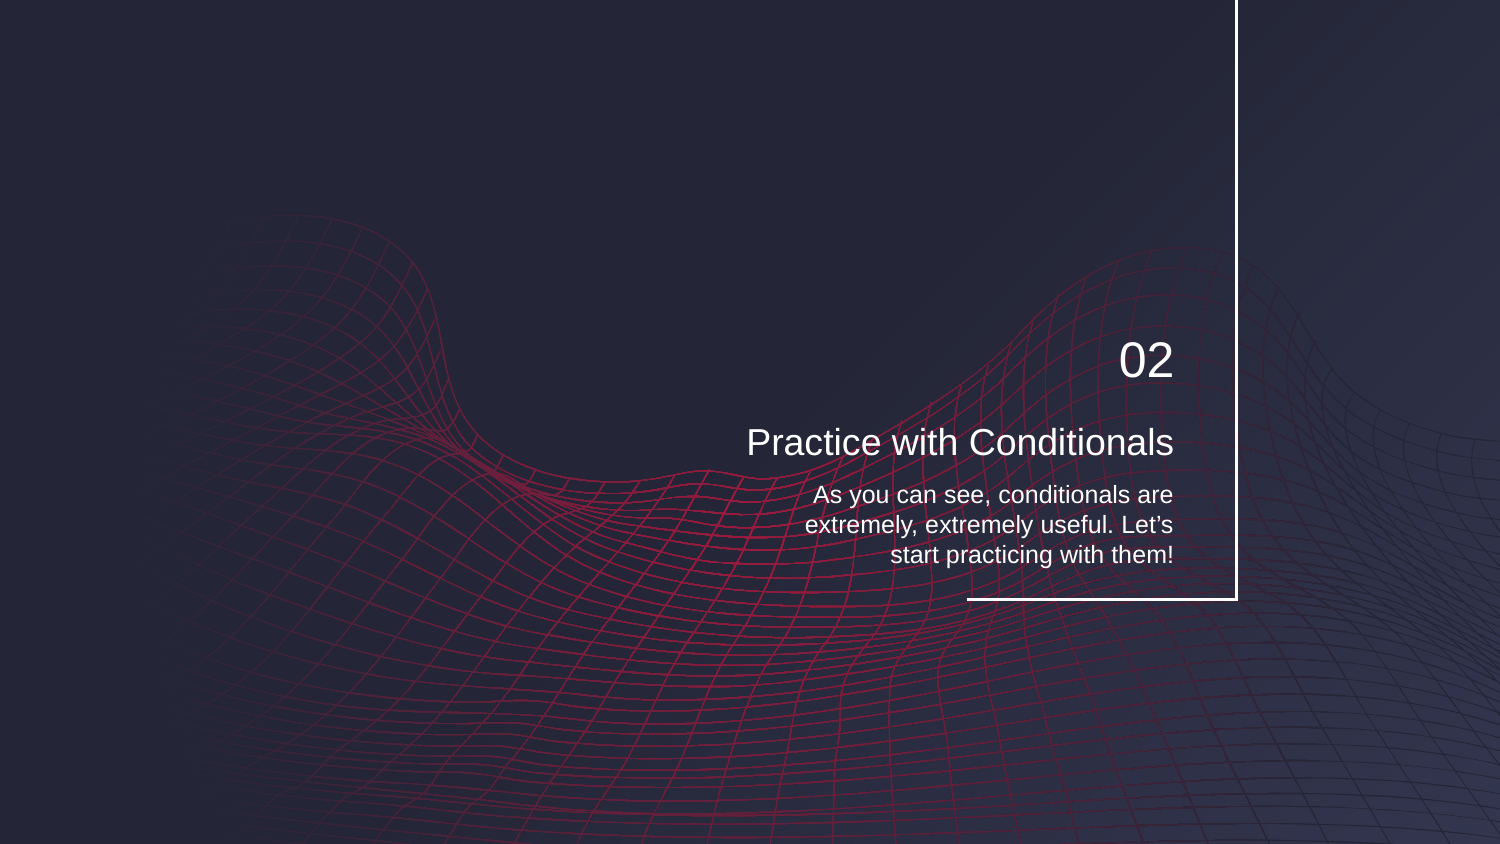

02
# Practice with Conditionals
As you can see, conditionals are extremely, extremely useful. Let’s start practicing with them!